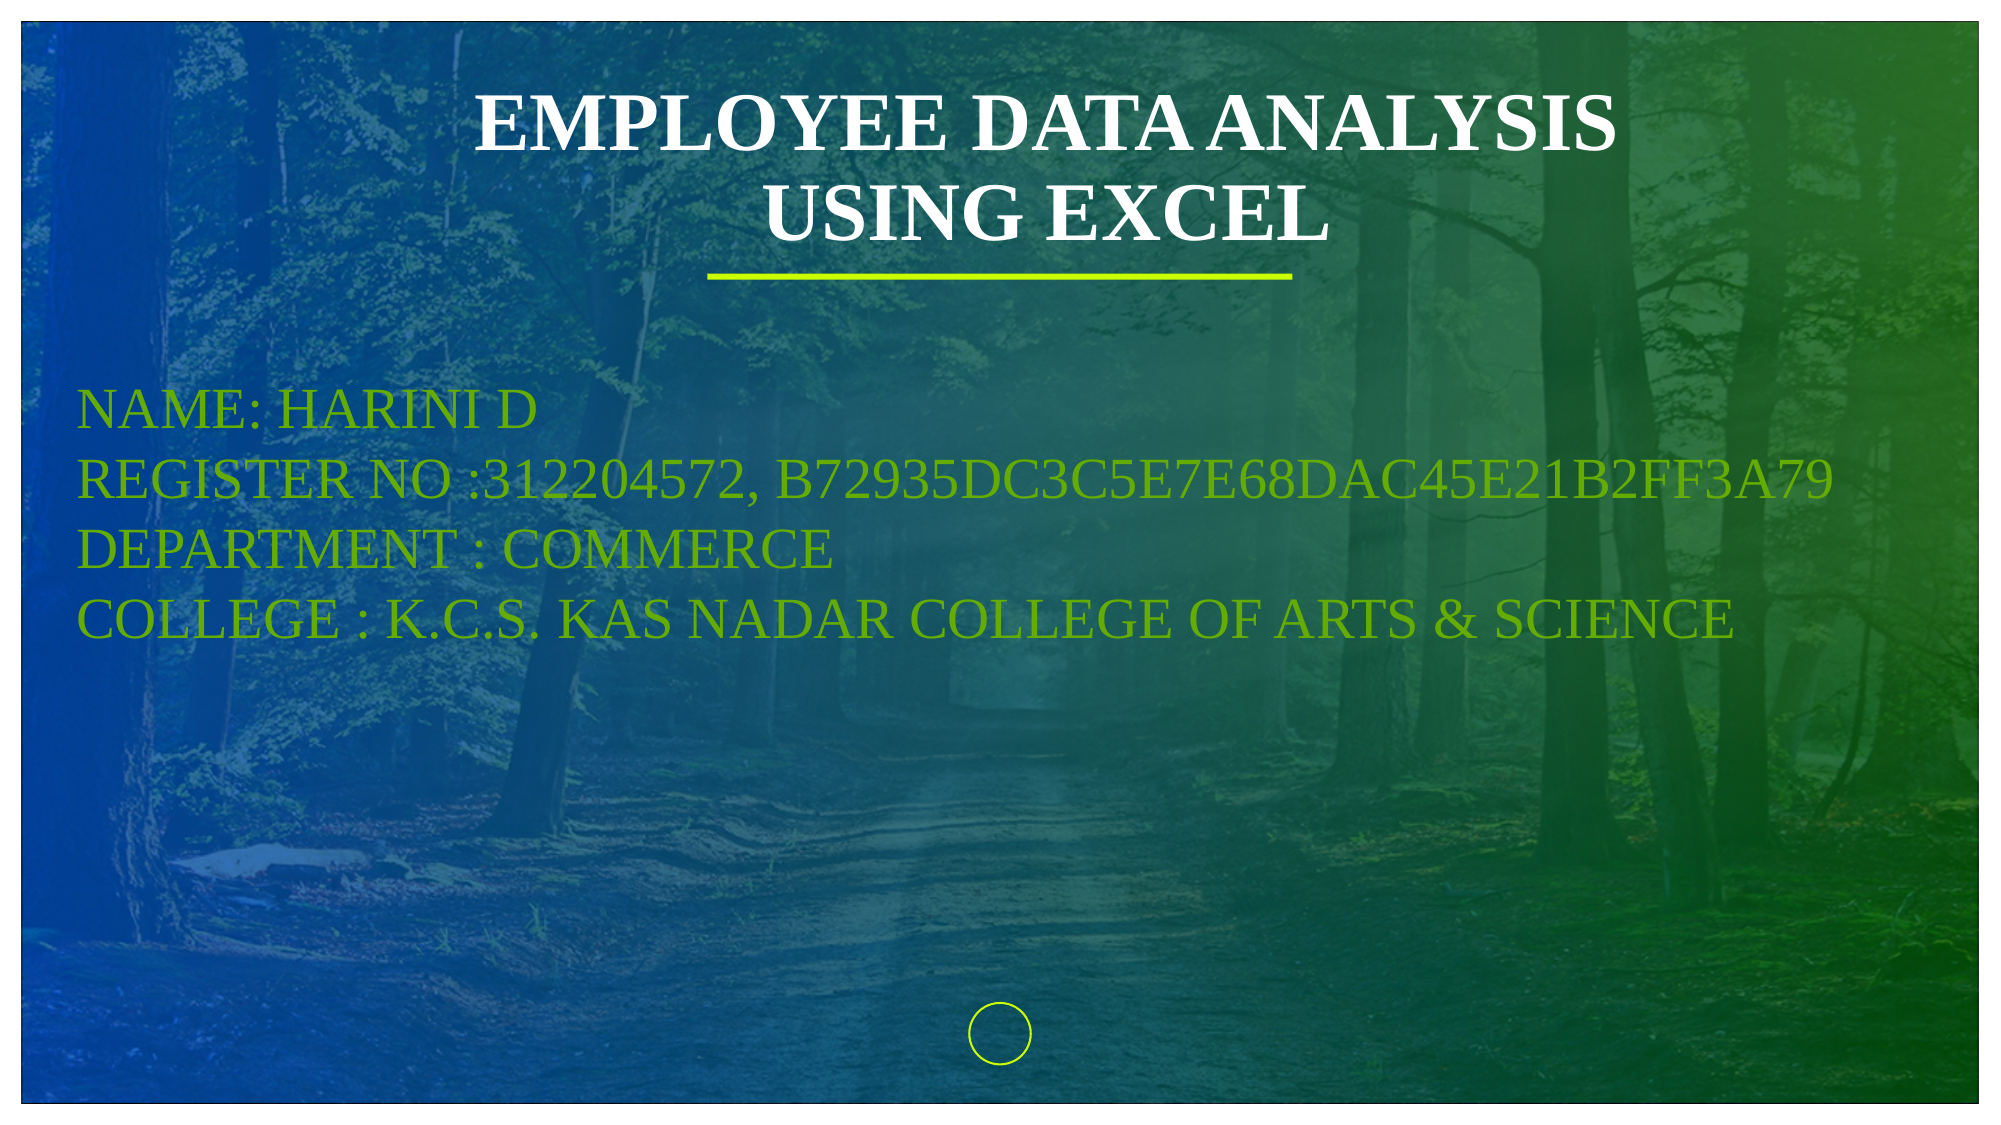

# EMPLOYEE DATA ANALYSIS USING EXCEL
NAME: HARINI D
REGISTER NO :312204572, B72935DC3C5E7E68DAC45E21B2FF3A79
DEPARTMENT : COMMERCE
COLLEGE : K.C.S. KAS NADAR COLLEGE OF ARTS & SCIENCE